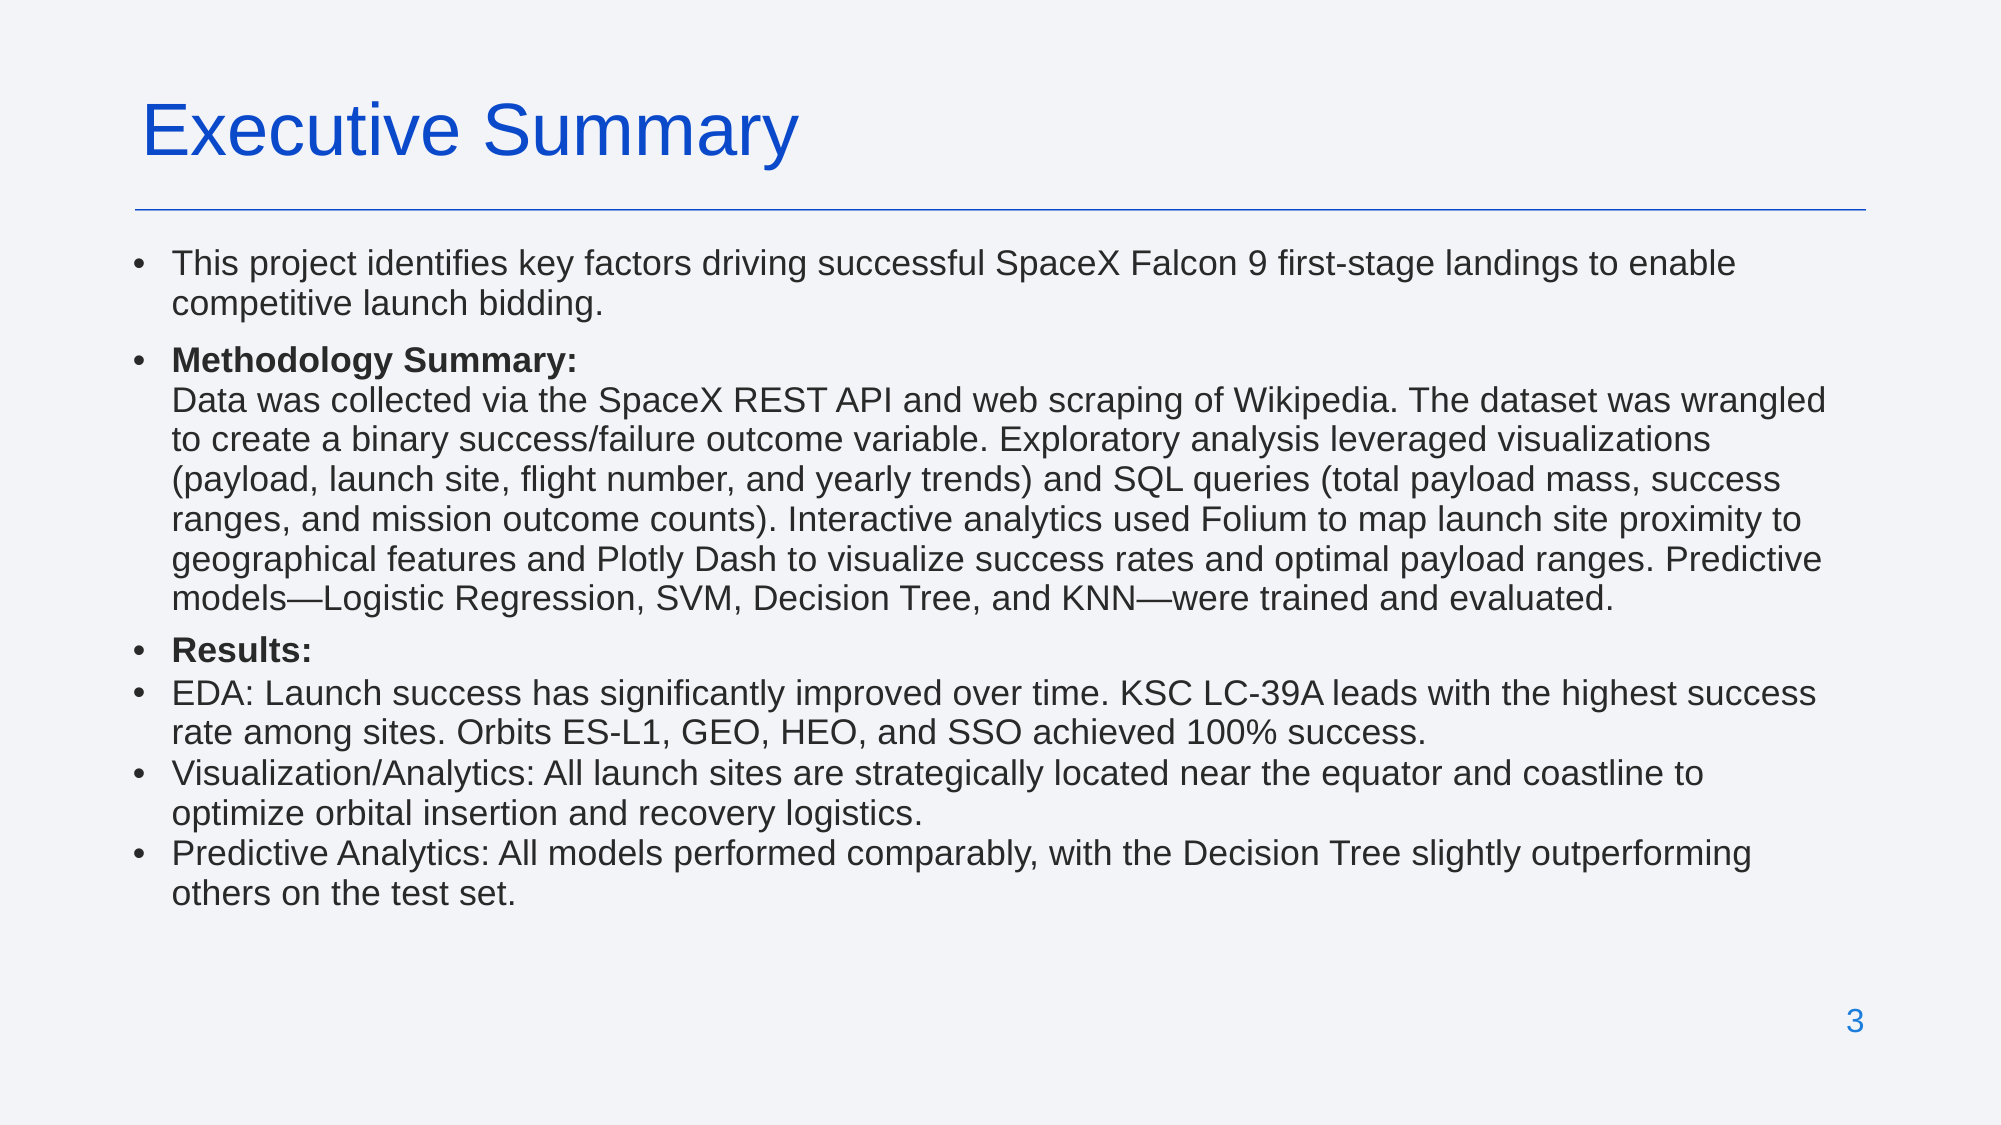

Executive Summary
This project identifies key factors driving successful SpaceX Falcon 9 first-stage landings to enable competitive launch bidding.
Methodology Summary:
Data was collected via the SpaceX REST API and web scraping of Wikipedia. The dataset was wrangled to create a binary success/failure outcome variable. Exploratory analysis leveraged visualizations (payload, launch site, flight number, and yearly trends) and SQL queries (total payload mass, success ranges, and mission outcome counts). Interactive analytics used Folium to map launch site proximity to geographical features and Plotly Dash to visualize success rates and optimal payload ranges. Predictive models—Logistic Regression, SVM, Decision Tree, and KNN—were trained and evaluated.
Results:
EDA: Launch success has significantly improved over time. KSC LC-39A leads with the highest success rate among sites. Orbits ES-L1, GEO, HEO, and SSO achieved 100% success.
Visualization/Analytics: All launch sites are strategically located near the equator and coastline to optimize orbital insertion and recovery logistics.
Predictive Analytics: All models performed comparably, with the Decision Tree slightly outperforming others on the test set.
3